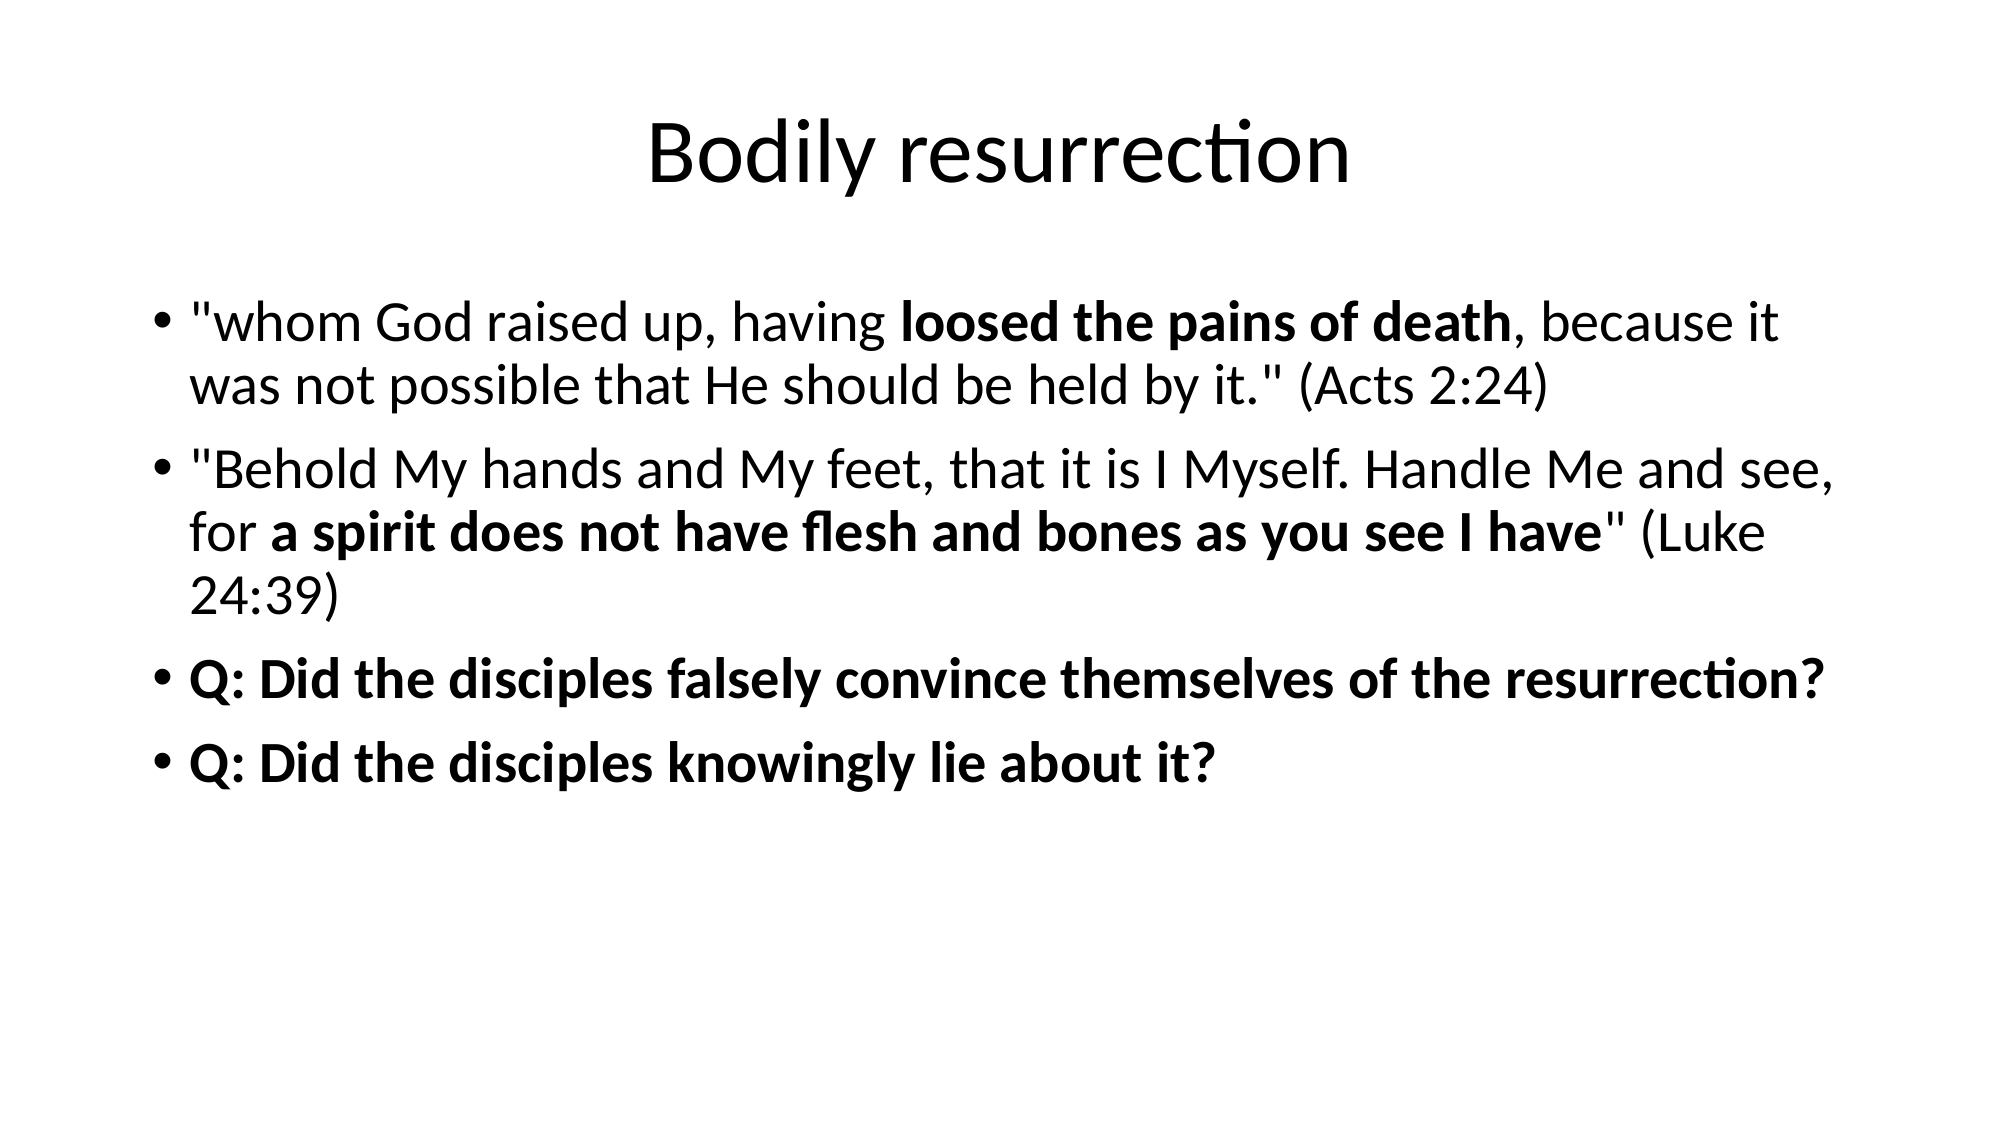

# Bodily resurrection
"whom God raised up, having loosed the pains of death, because it was not possible that He should be held by it." (Acts 2:24)
"Behold My hands and My feet, that it is I Myself. Handle Me and see, for a spirit does not have flesh and bones as you see I have" (Luke 24:39)
Q: Did the disciples falsely convince themselves of the resurrection?
Q: Did the disciples knowingly lie about it?